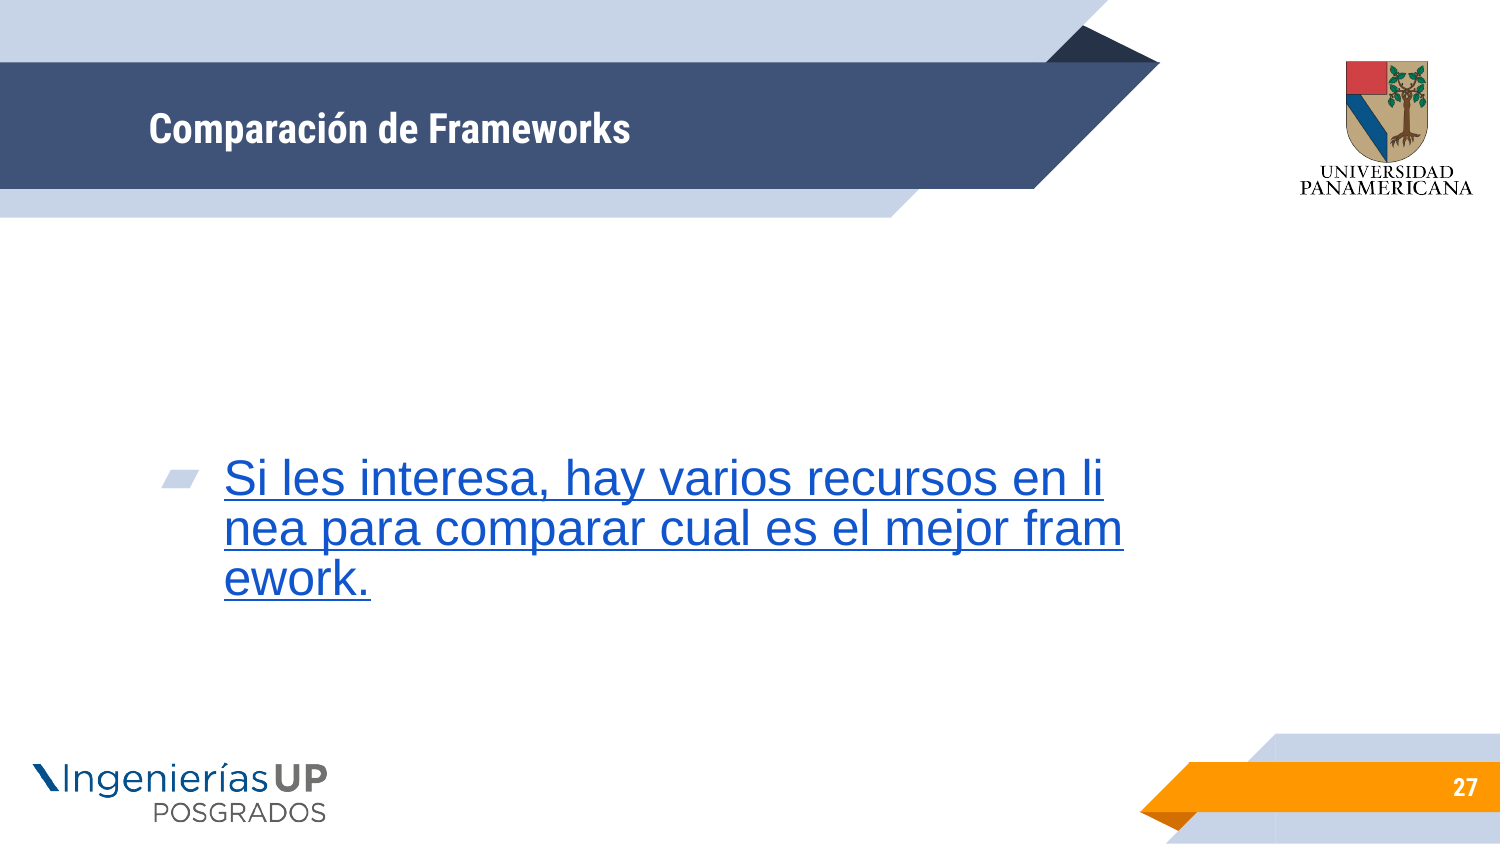

# Comparación de Frameworks
Si les interesa, hay varios recursos en linea para comparar cual es el mejor framework.
27